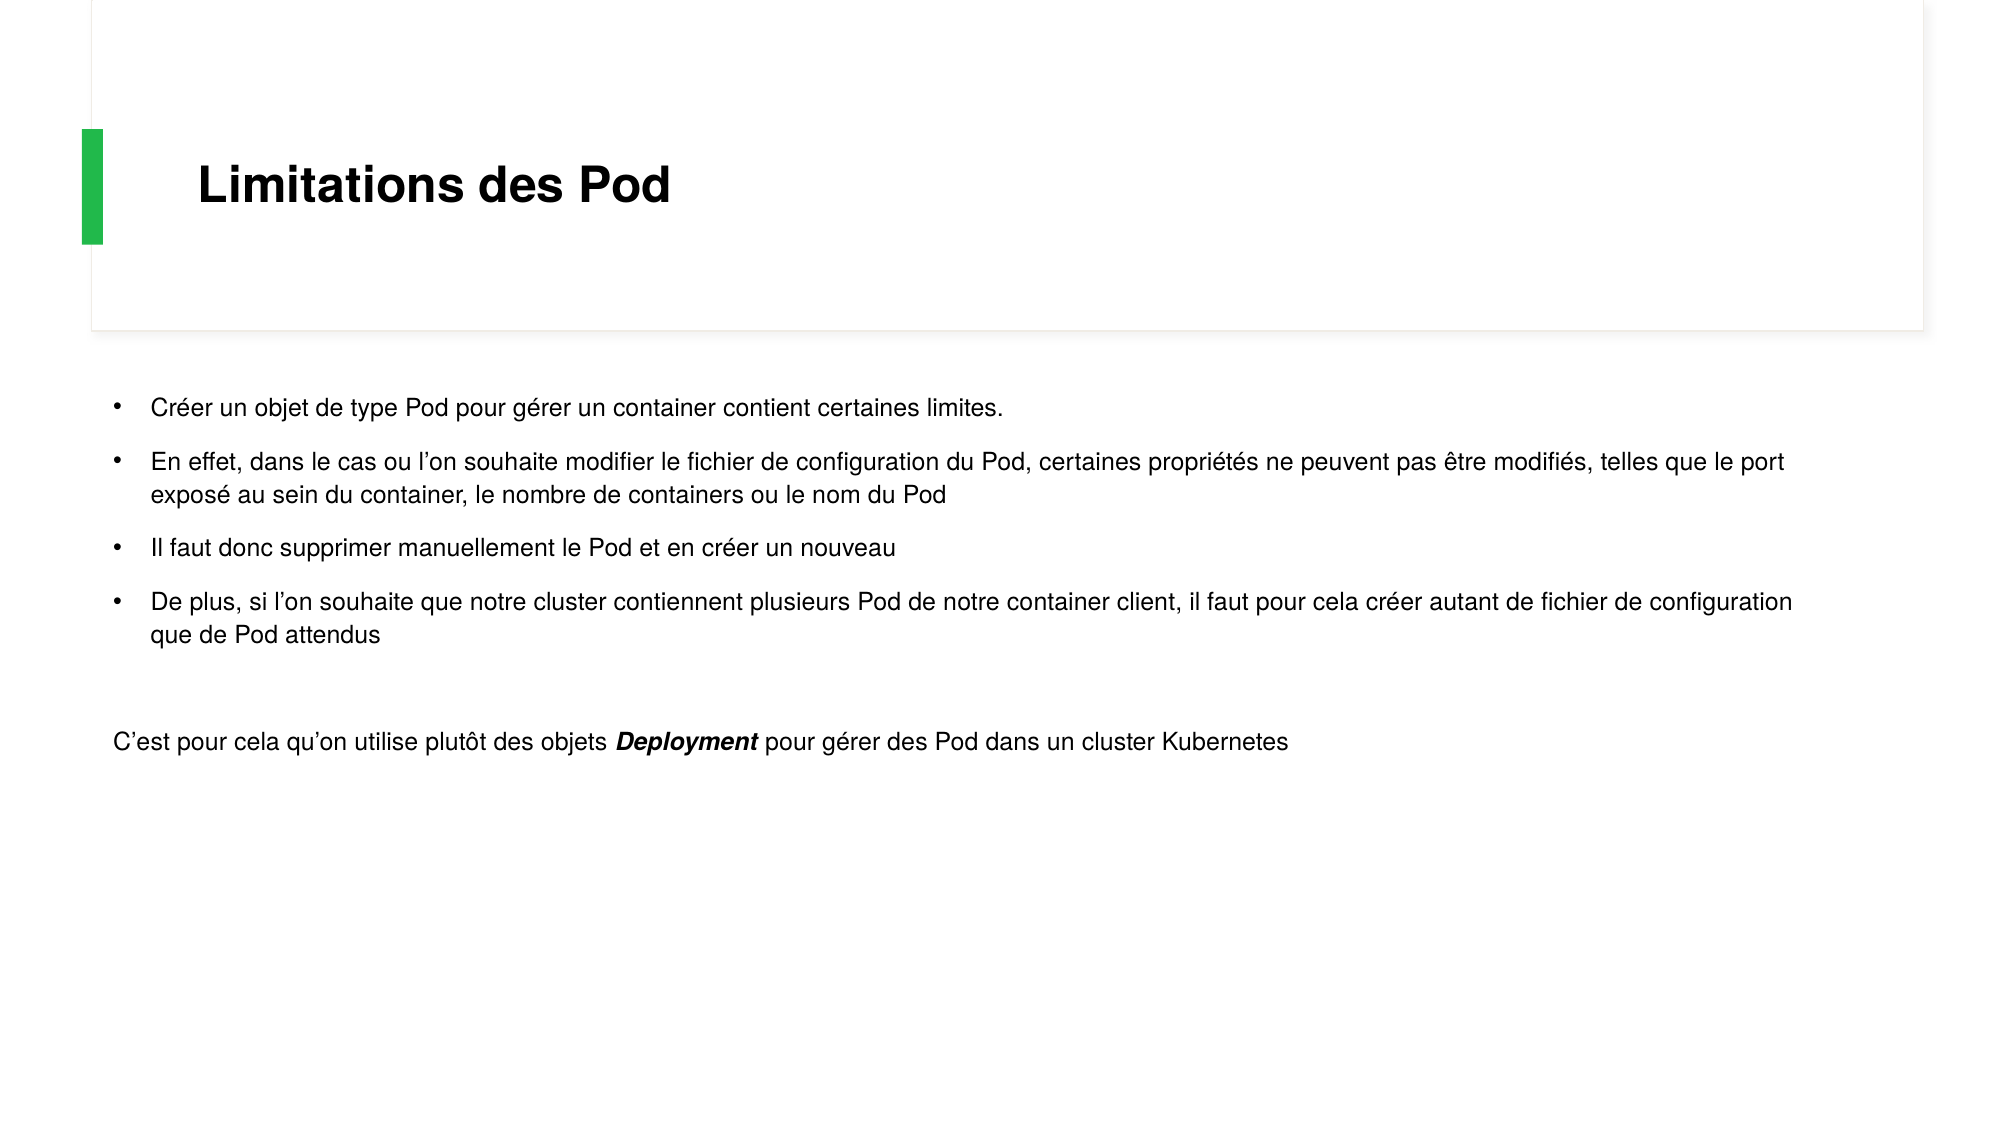

# Limitations des Pod
Créer un objet de type Pod pour gérer un container contient certaines limites.
En effet, dans le cas ou l’on souhaite modifier le fichier de configuration du Pod, certaines propriétés ne peuvent pas être modifiés, telles que le port exposé au sein du container, le nombre de containers ou le nom du Pod
Il faut donc supprimer manuellement le Pod et en créer un nouveau
De plus, si l’on souhaite que notre cluster contiennent plusieurs Pod de notre container client, il faut pour cela créer autant de fichier de configuration que de Pod attendus

C’est pour cela qu’on utilise plutôt des objets Deployment pour gérer des Pod dans un cluster Kubernetes